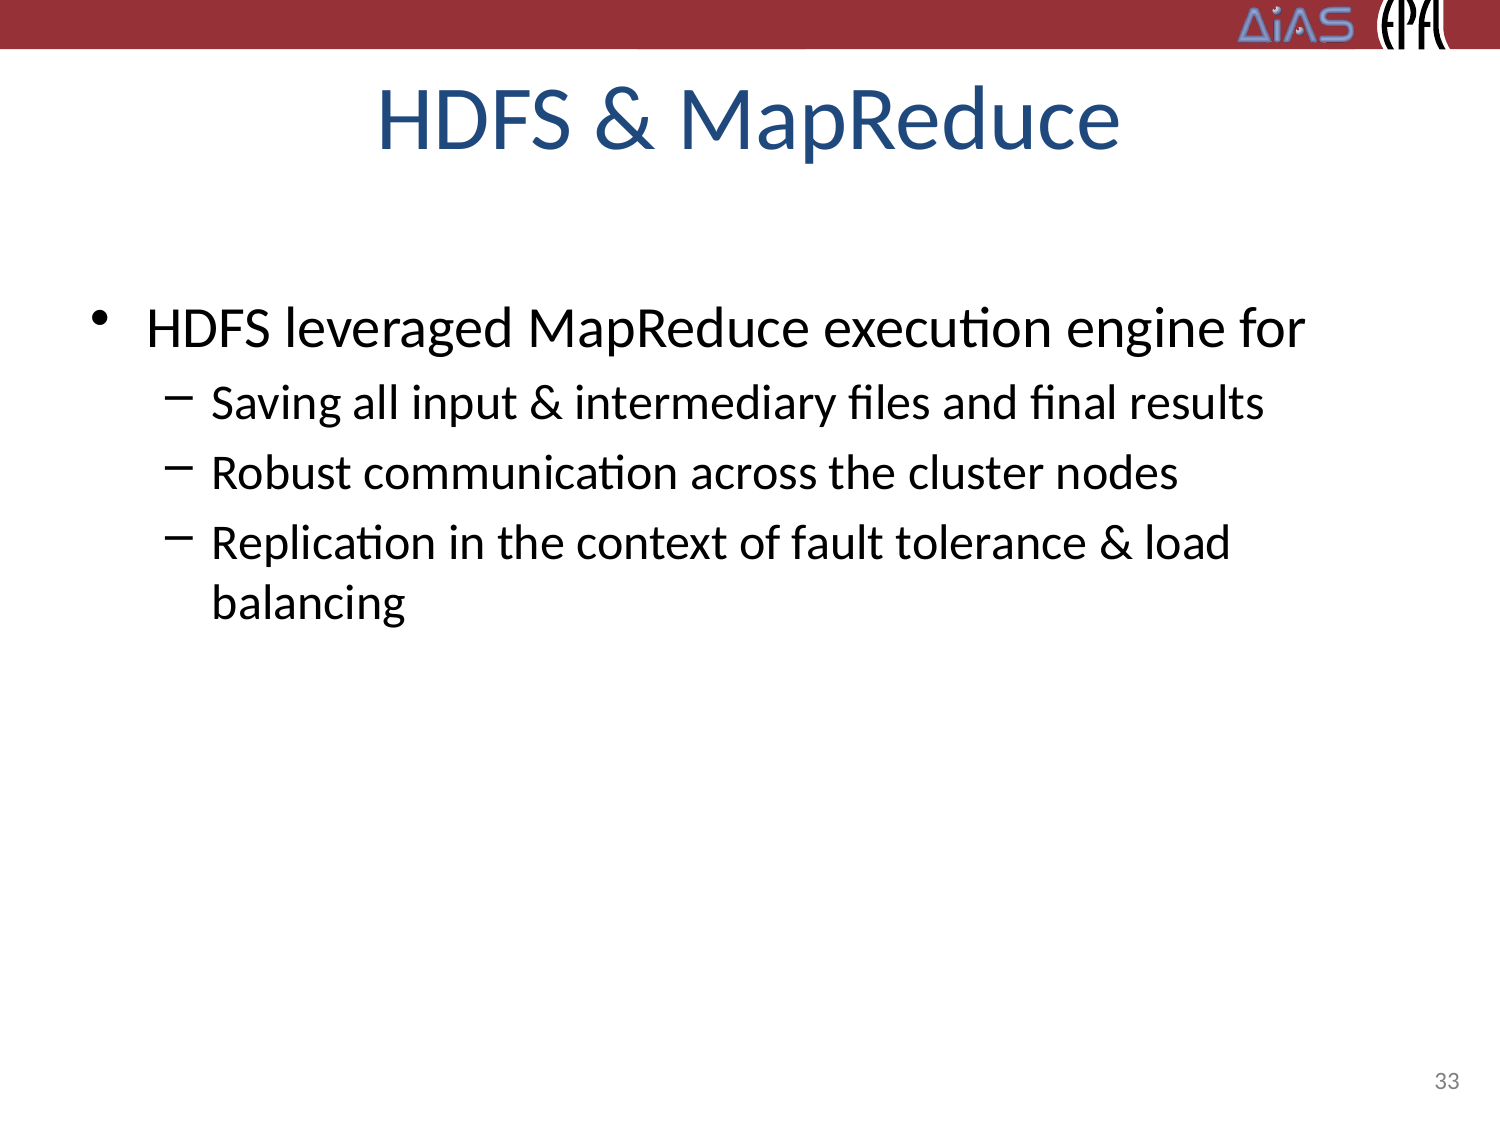

# HDFS & MapReduce

HDFS leveraged MapReduce execution engine for
Saving all input & intermediary files and final results
Robust communication across the cluster nodes
Replication in the context of fault tolerance & load balancing
33